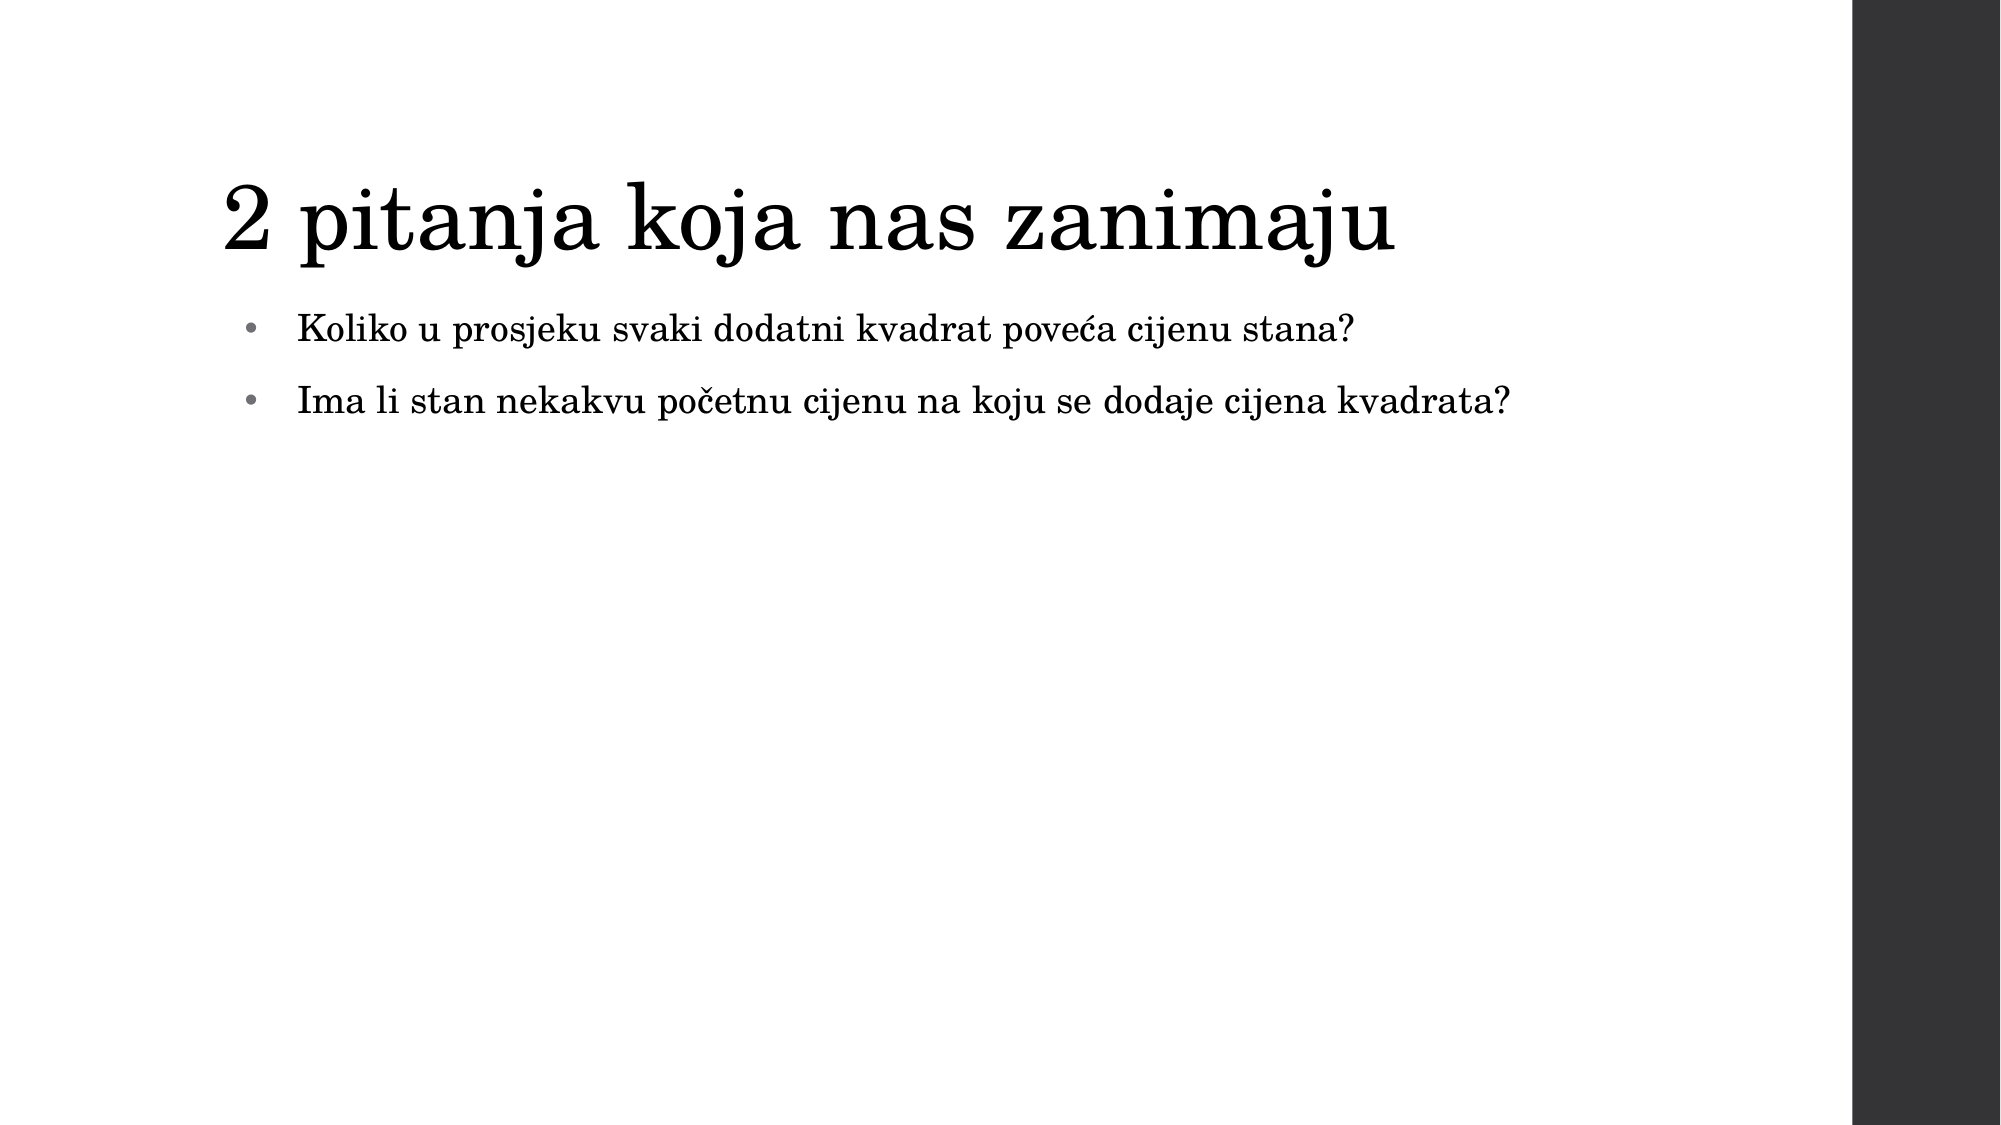

# 2 pitanja koja nas zanimaju
Koliko u prosjeku svaki dodatni kvadrat poveća cijenu stana?
Ima li stan nekakvu početnu cijenu na koju se dodaje cijena kvadrata?